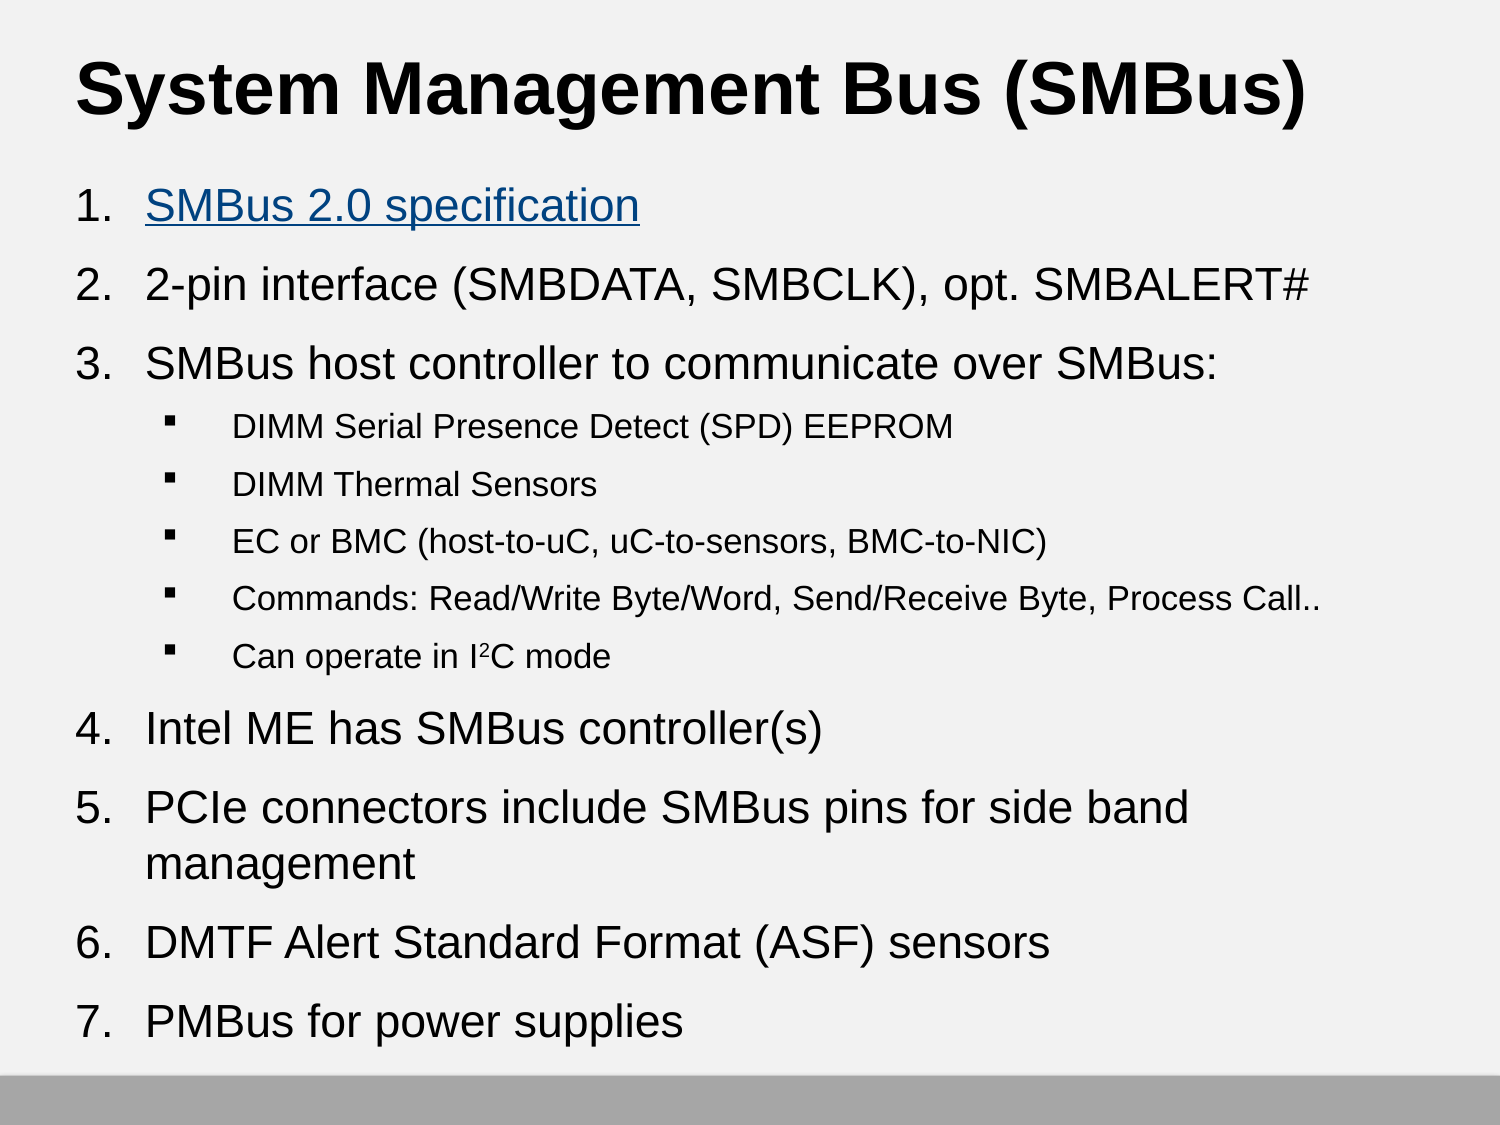

# System Management Bus (SMBus)
SMBus 2.0 specification
2-pin interface (SMBDATA, SMBCLK), opt. SMBALERT#
SMBus host controller to communicate over SMBus:
DIMM Serial Presence Detect (SPD) EEPROM
DIMM Thermal Sensors
EC or BMC (host-to-uC, uC-to-sensors, BMC-to-NIC)
Commands: Read/Write Byte/Word, Send/Receive Byte, Process Call..
Can operate in I2C mode
Intel ME has SMBus controller(s)
PCIe connectors include SMBus pins for side band management
DMTF Alert Standard Format (ASF) sensors
PMBus for power supplies